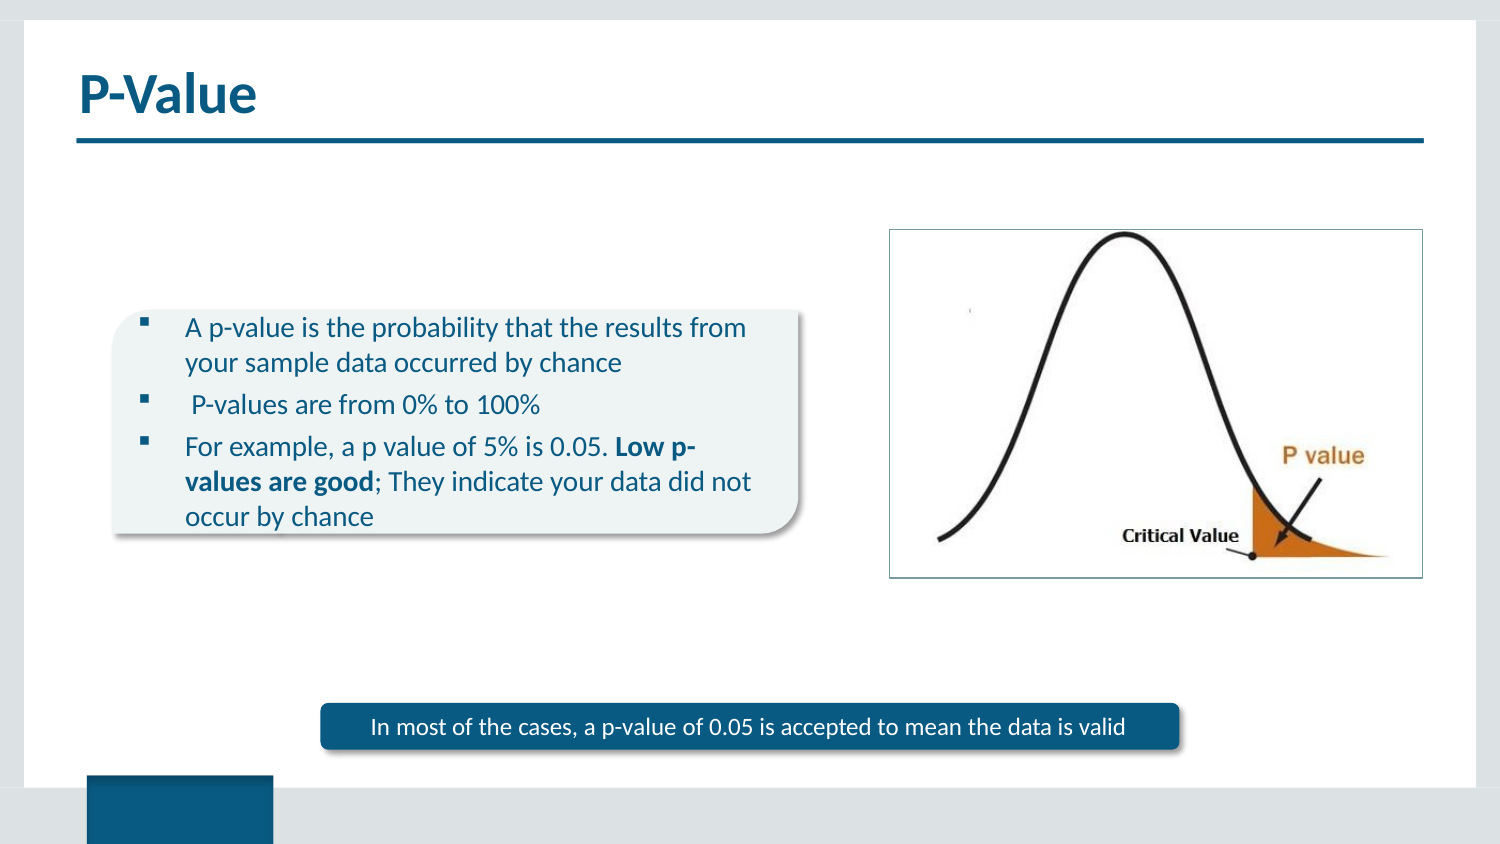

# P-Value

A p-value is the probability that the results from  your sample data occurred by chance
P-values are from 0% to 100%
For example, a p value of 5% is 0.05. Low p-  values are good; They indicate your data did not  occur by chance

In most of the cases, a p-value of 0.05 is accepted to mean the data is valid